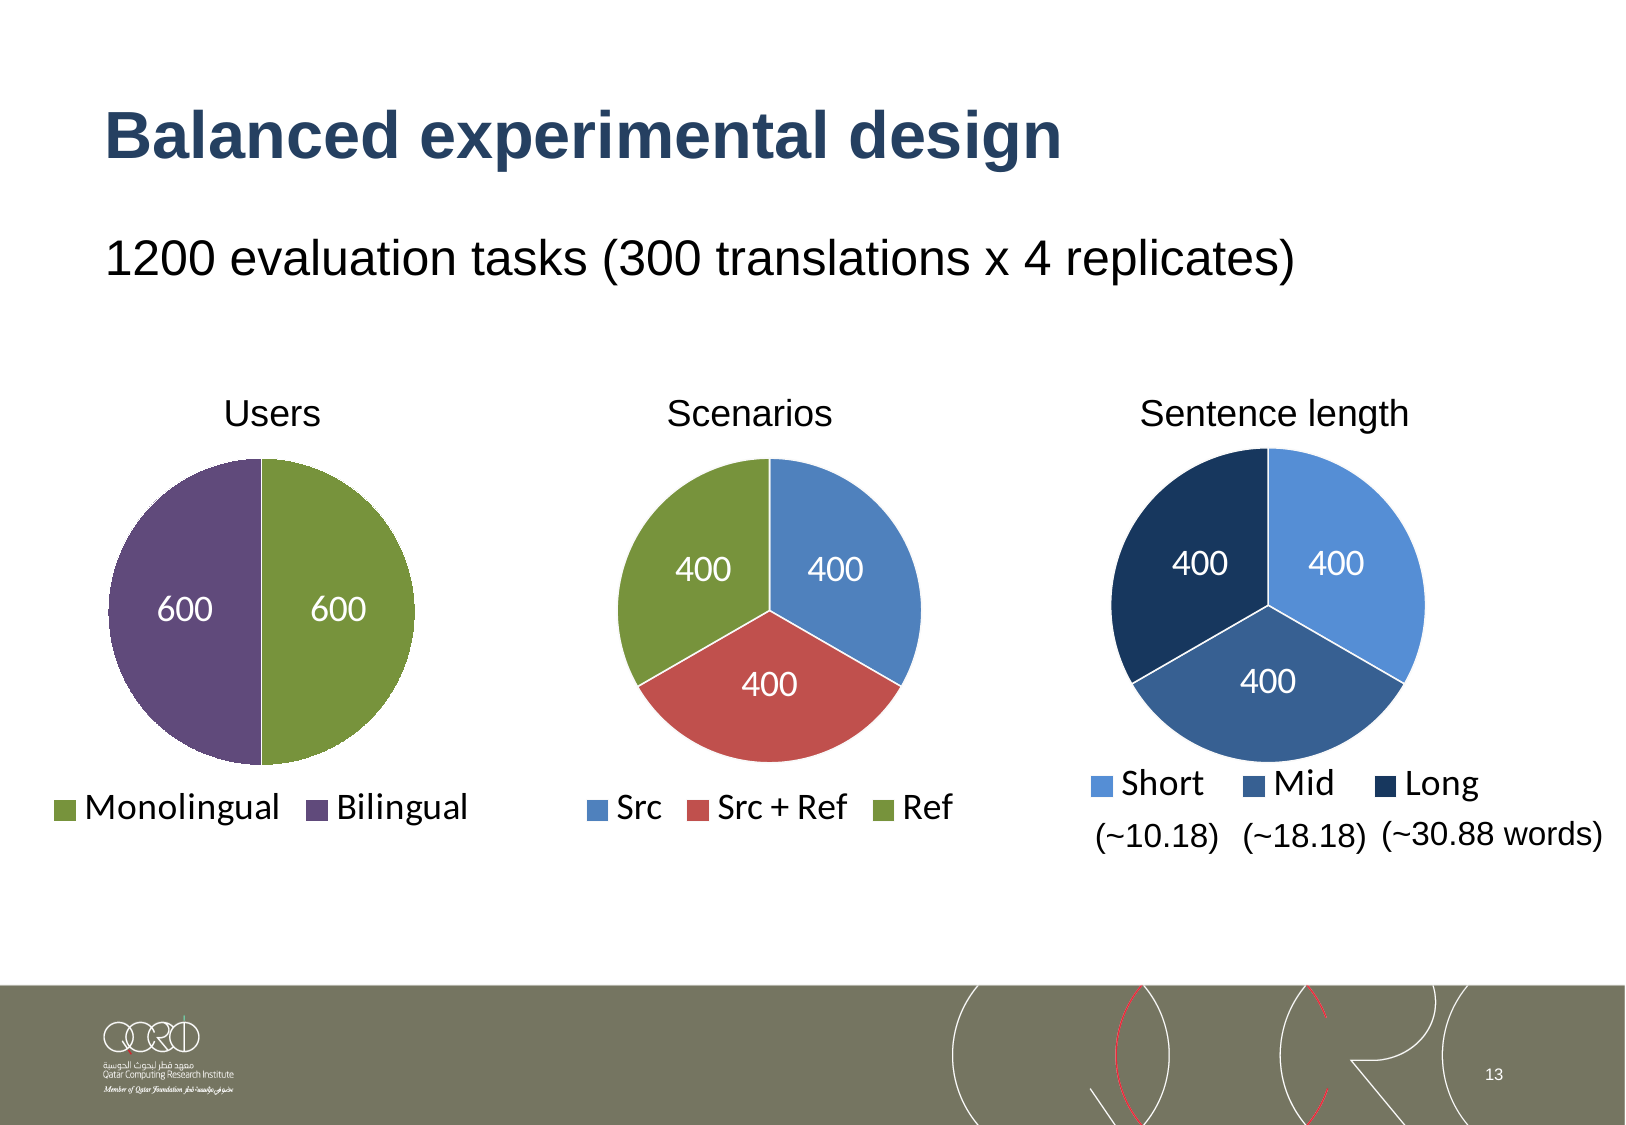

# Balanced experimental design
1200 evaluation tasks (300 translations x 4 replicates)
Users
Scenarios
Sentence length

### Chart

| Category | Tasks |
|---|---|
| Short | 400.0 |
| Mid | 400.0 |
| Long | 400.0 |

### Chart

| Category | Tasks |
|---|---|
| Src | 400.0 |
| Src + Ref | 400.0 |
| Ref | 400.0 |

### Chart

| Category | Tasks |
|---|---|
| Monolingual | 600.0 |
| Bilingual | 600.0 |
(~30.88 words)
(~10.18)
(~18.18)